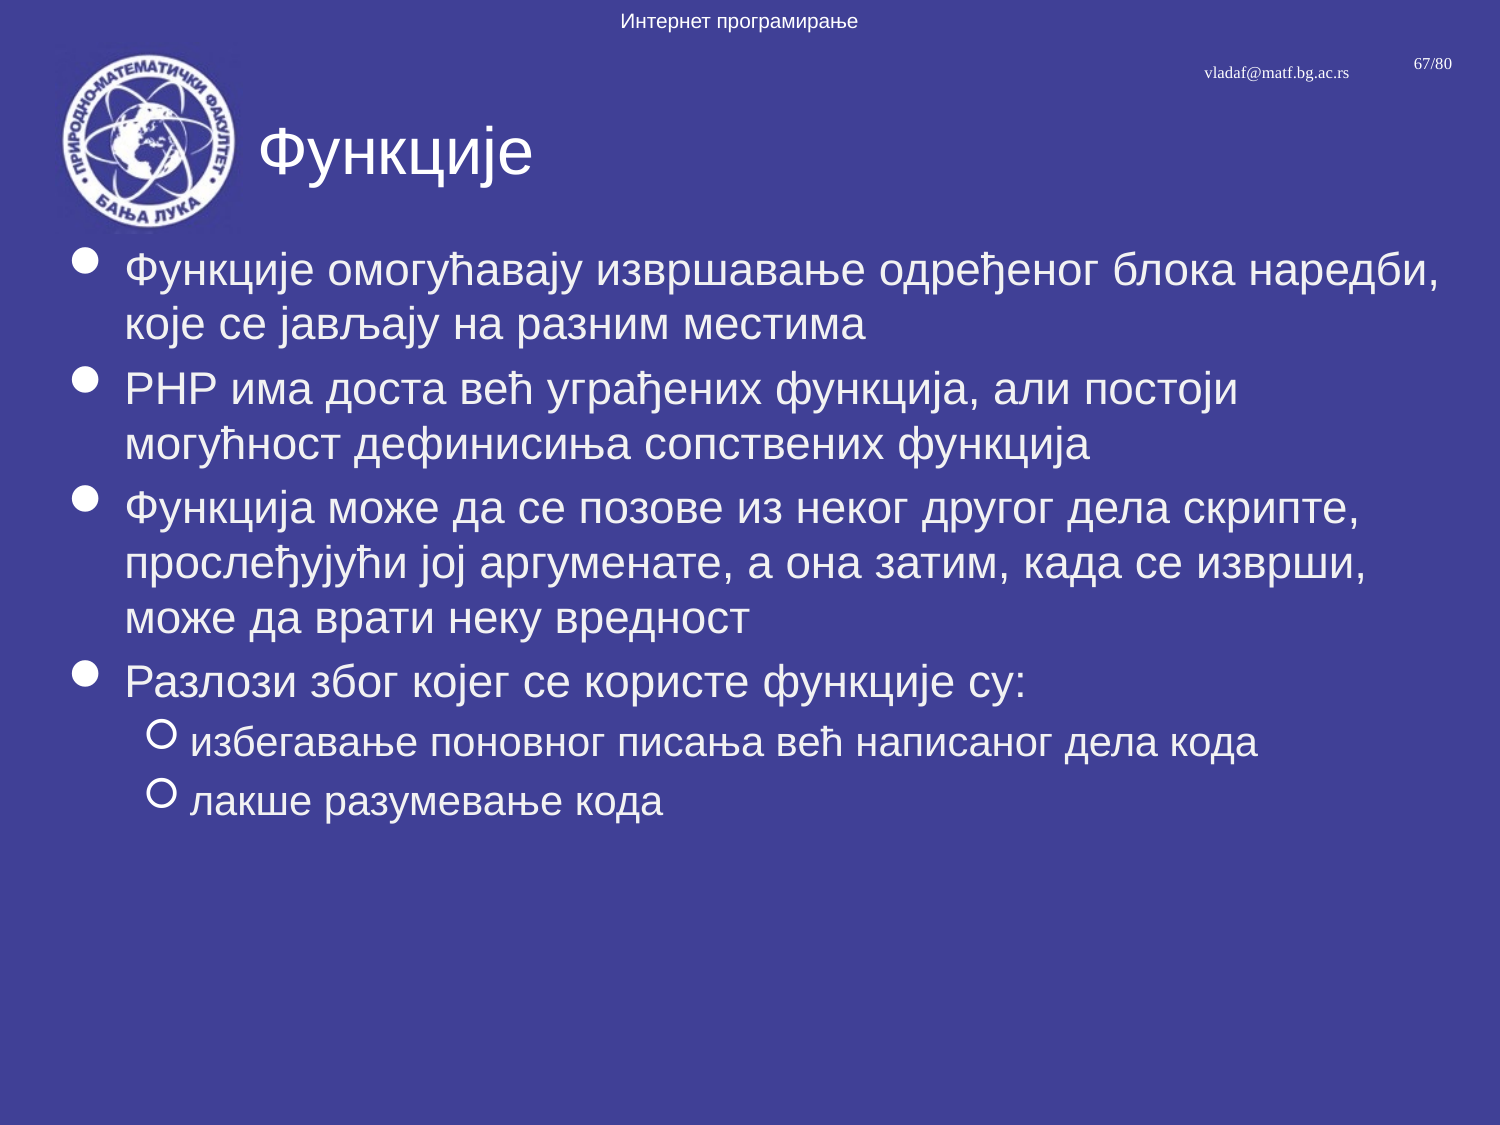

# Функције
Функције омогућавају извршавање одређеног блока наредби, које се јављају на разним местима
PHP има доста већ уграђених функција, али постоји могућност дефинисиња сопствених функција
Функција може да се позове из неког другог дела скрипте, прослеђујући јој аргуменате, а она затим, када се изврши, може да врати неку вредност
Разлози због којег се користе функције су:
избегавање поновног писања већ написаног дела кода
лакше разумевање кода